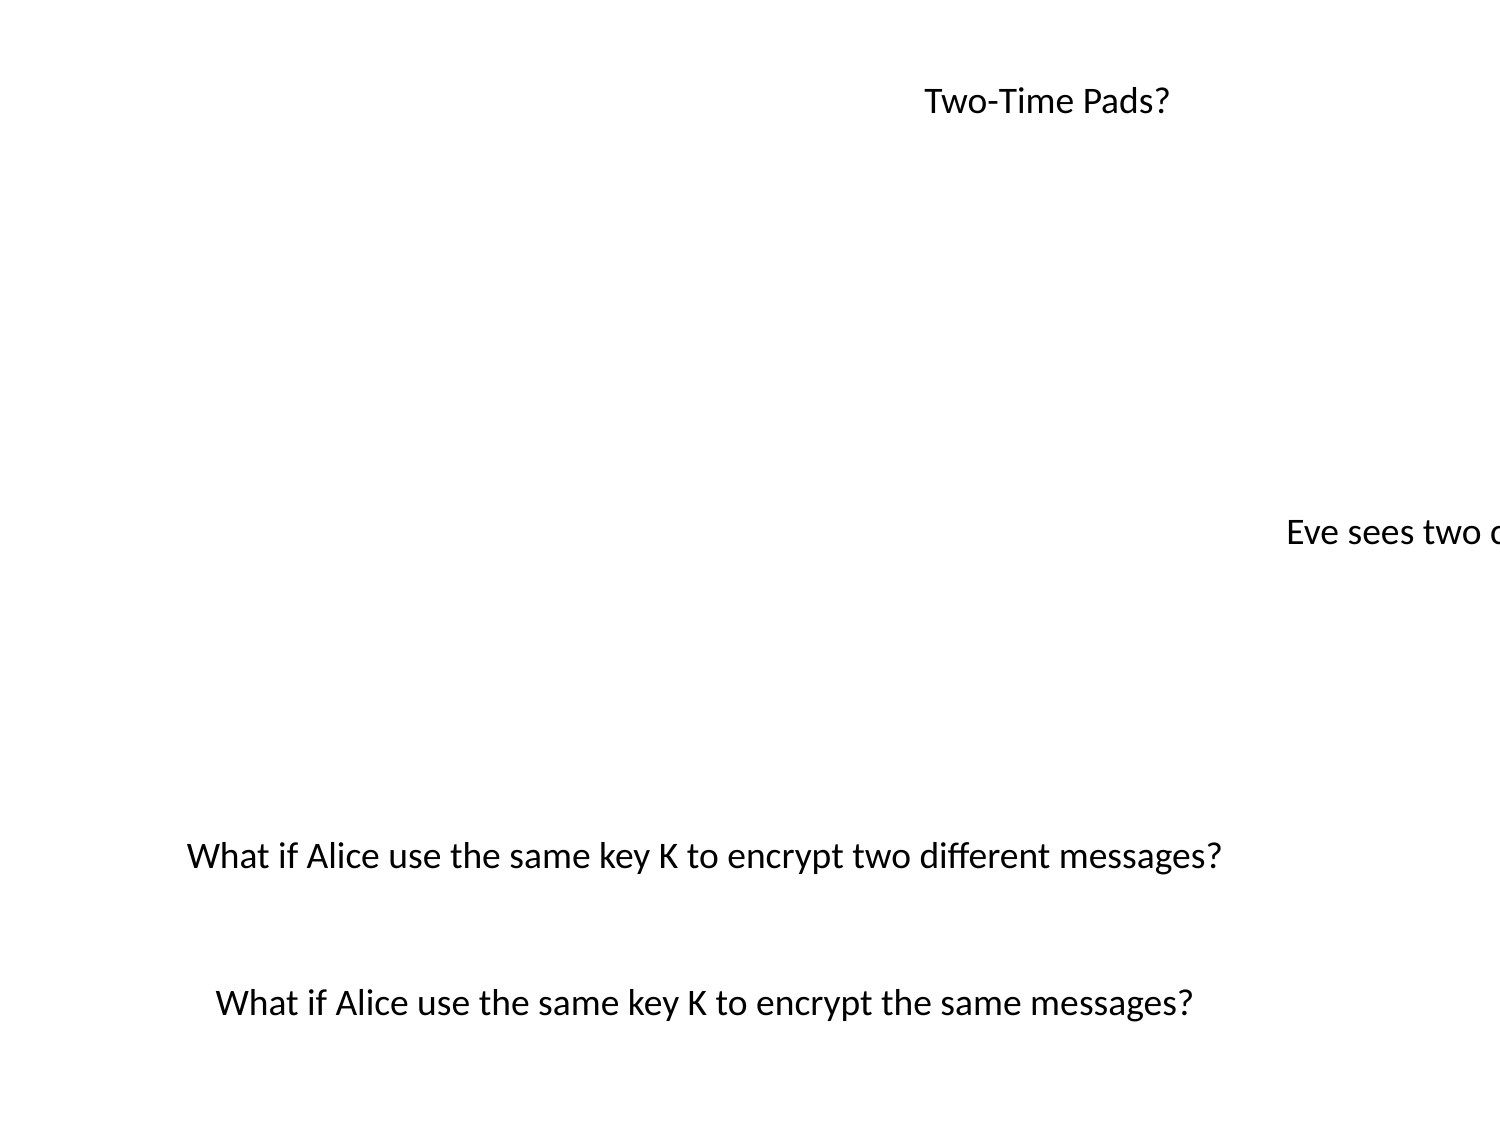

Two-Time Pads?
Eve sees two ciphertexts over the insecure channel
C0 ⊕ C1
What if Alice use the same key K to encrypt two different messages?
What if Alice use the same key K to encrypt the same messages?